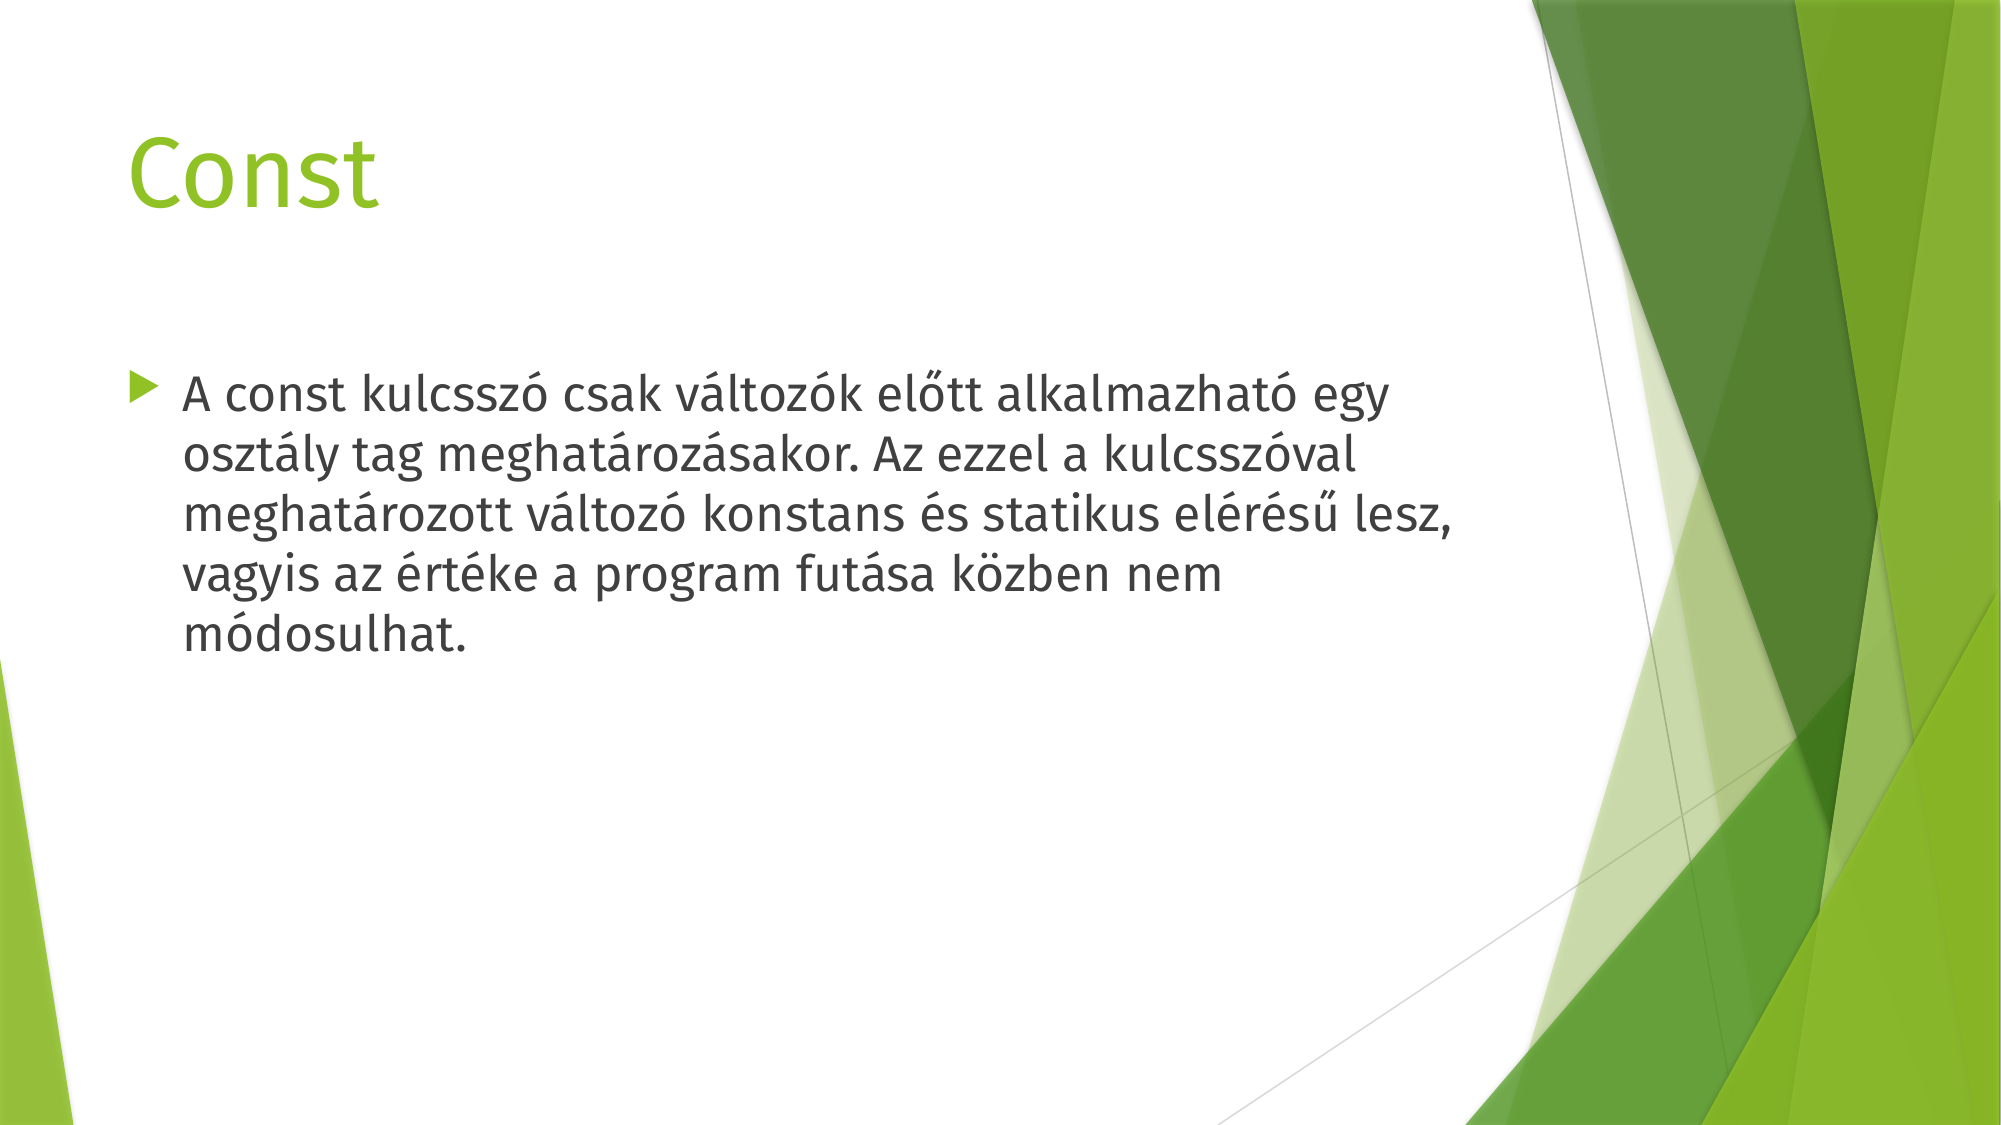

# Const
A const kulcsszó csak változók előtt alkalmazható egy osztály tag meghatározásakor. Az ezzel a kulcsszóval meghatározott változó konstans és statikus elérésű lesz, vagyis az értéke a program futása közben nem módosulhat.